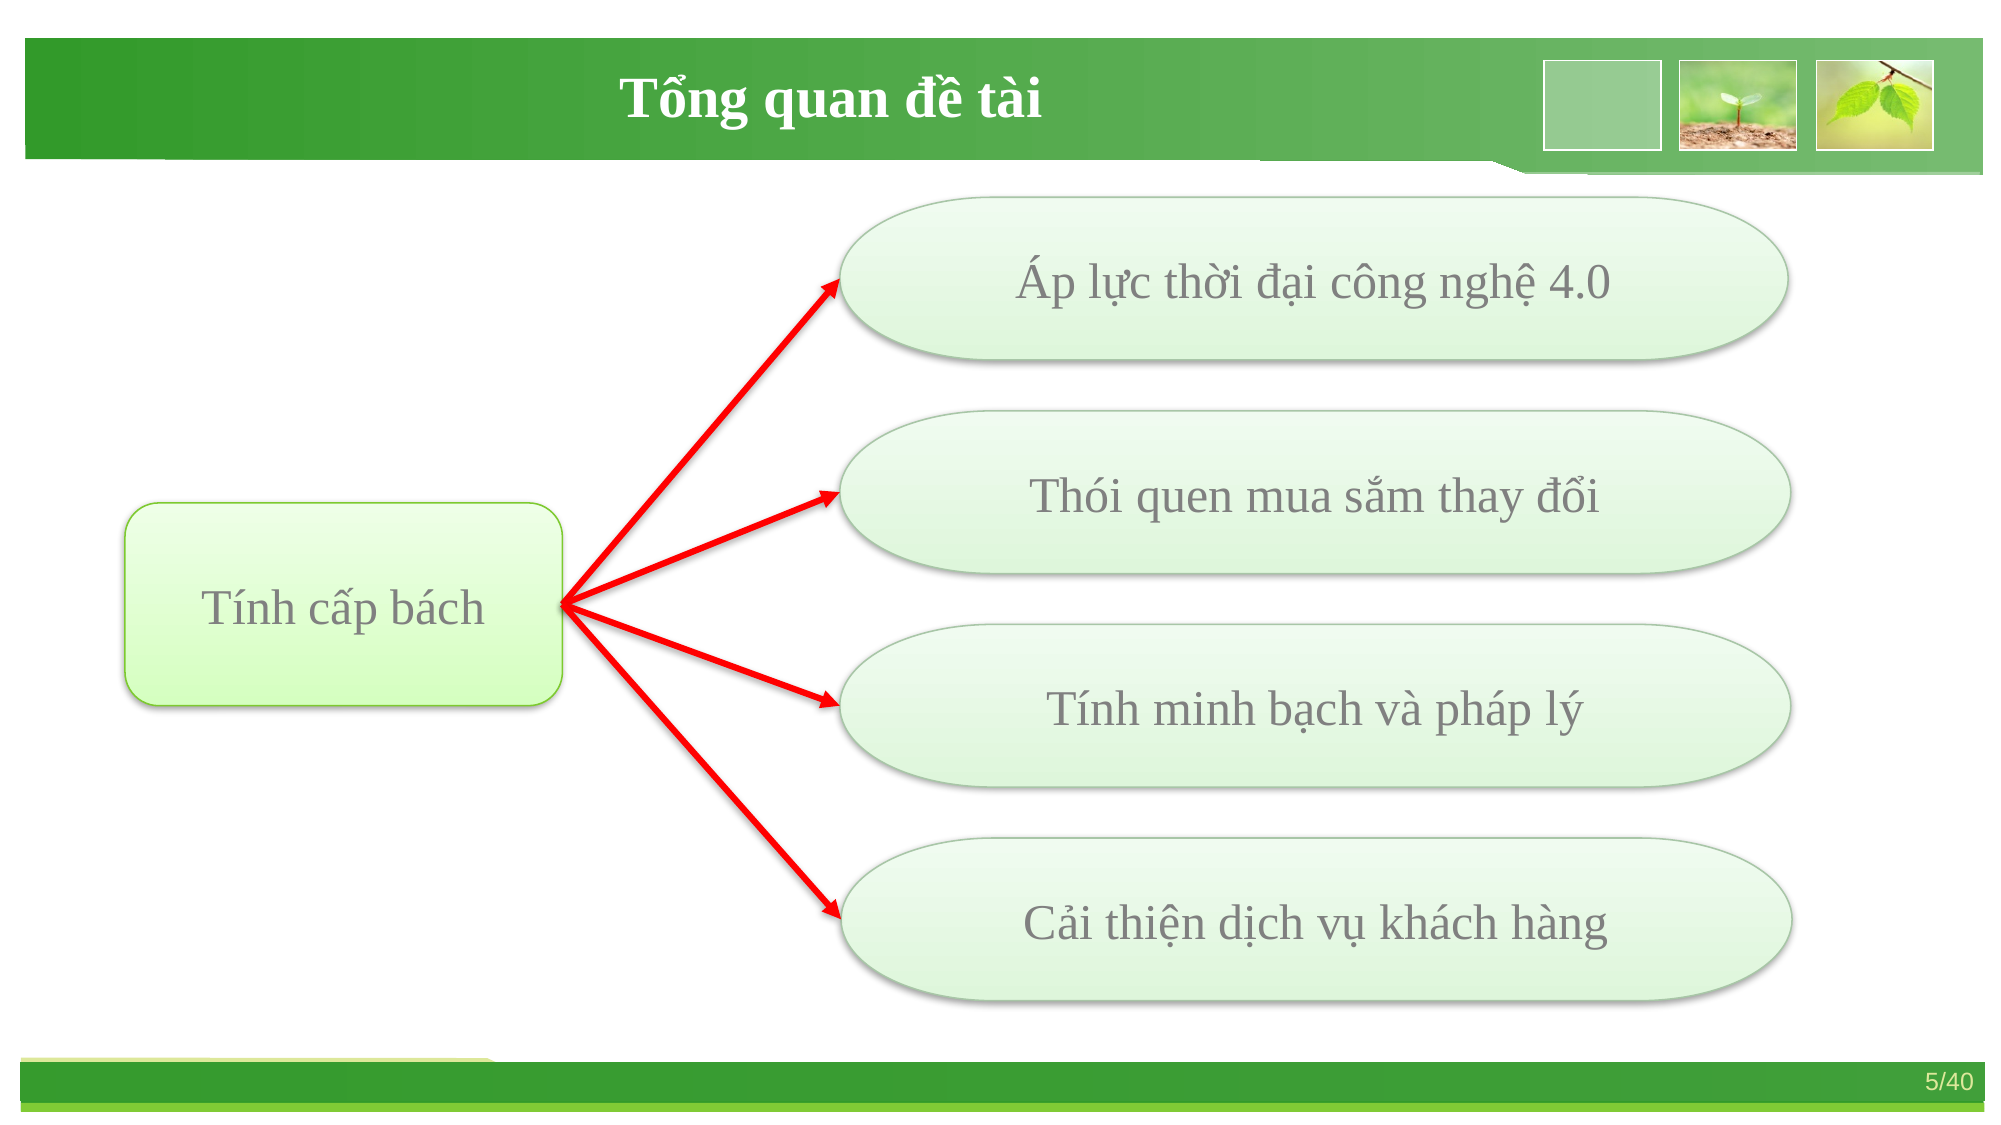

Tổng quan đề tài
Áp lực thời đại công nghệ 4.0
Thói quen mua sắm thay đổi
Tính cấp bách
Tính minh bạch và pháp lý
Cải thiện dịch vụ khách hàng